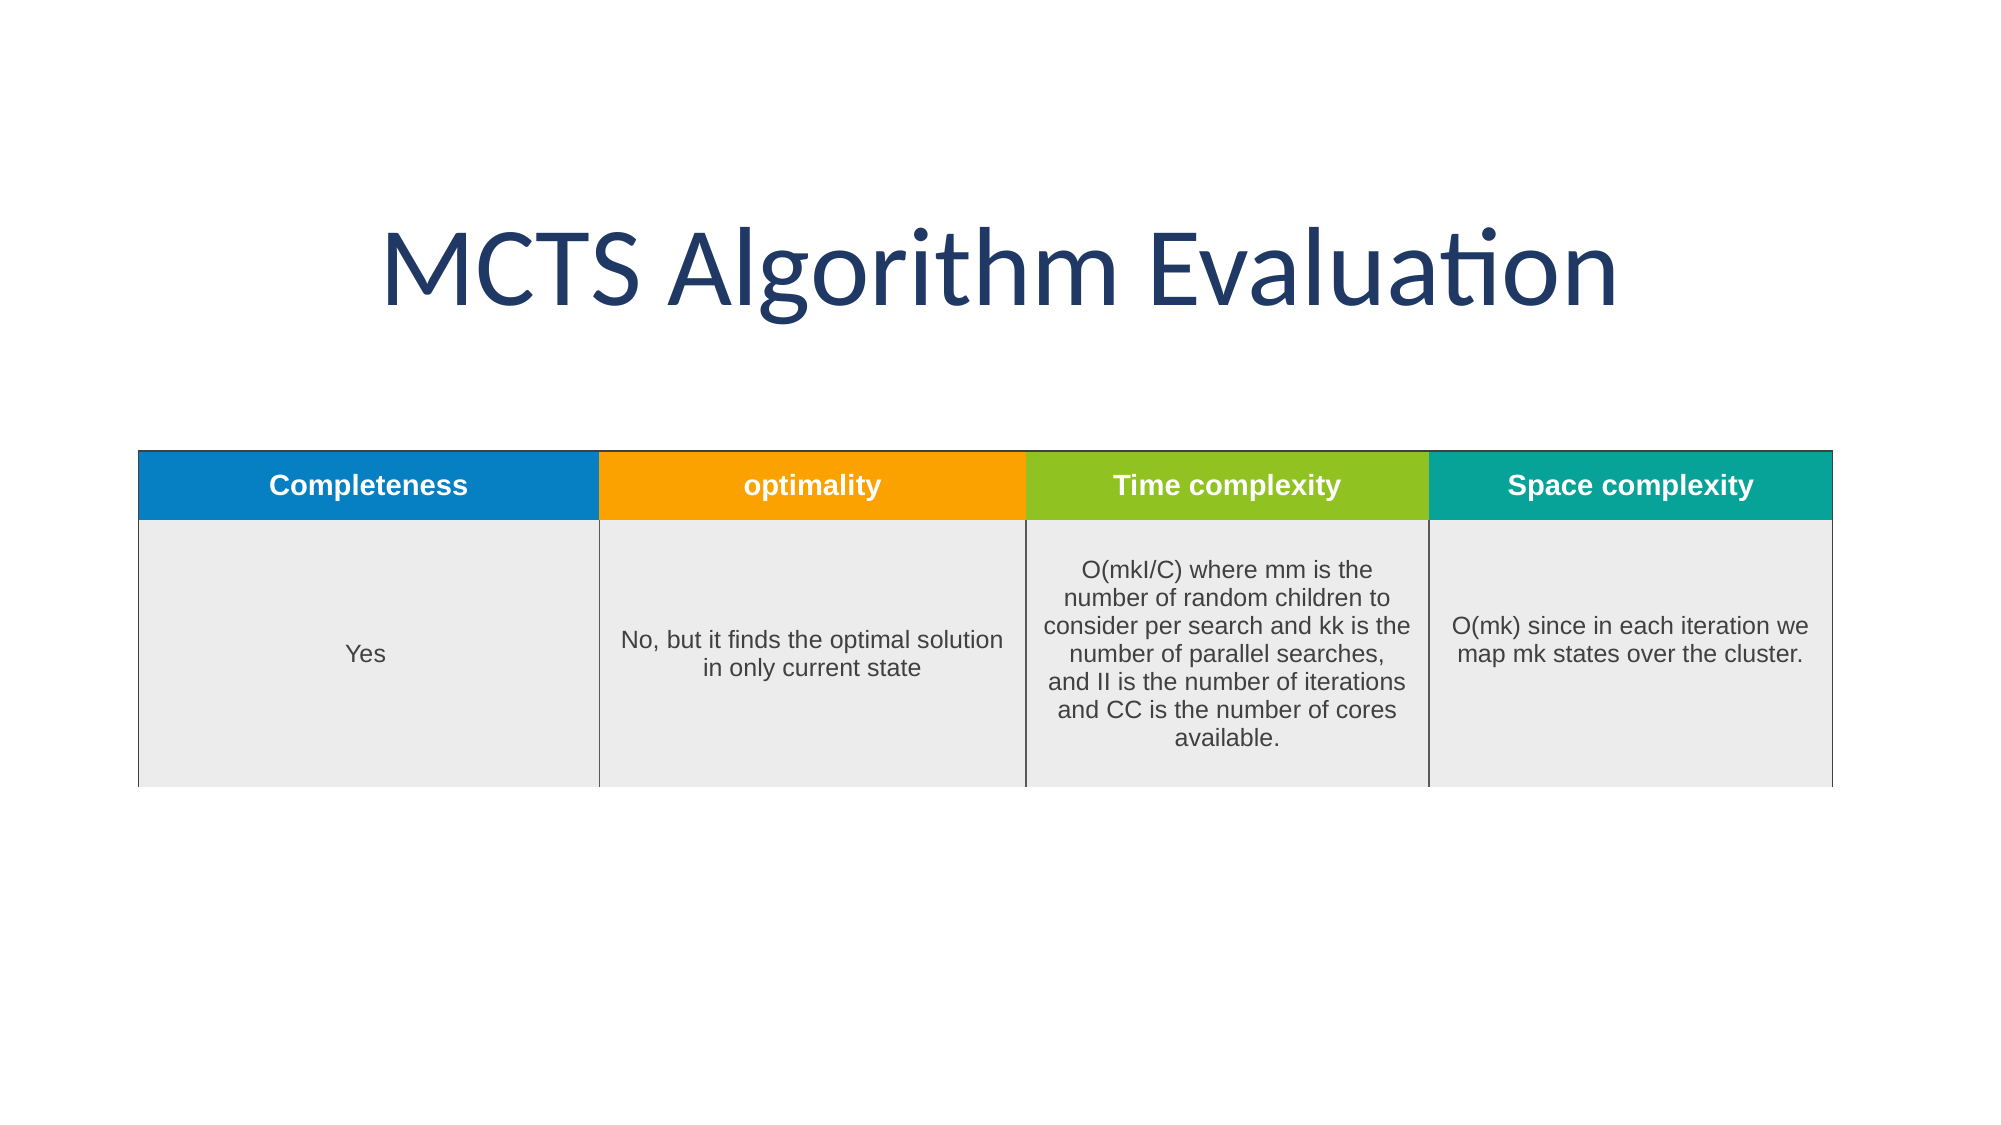

MCTS Algorithm Evaluation
| Completeness | optimality | Time complexity | Space complexity |
| --- | --- | --- | --- |
| Yes | No, but it finds the optimal solution in only current state | O(mkI/C) where mm is the number of random children to consider per search and kk is the number of parallel searches, and II is the number of iterations and CC is the number of cores available. | O(mk) since in each iteration we map mk states over the cluster. |